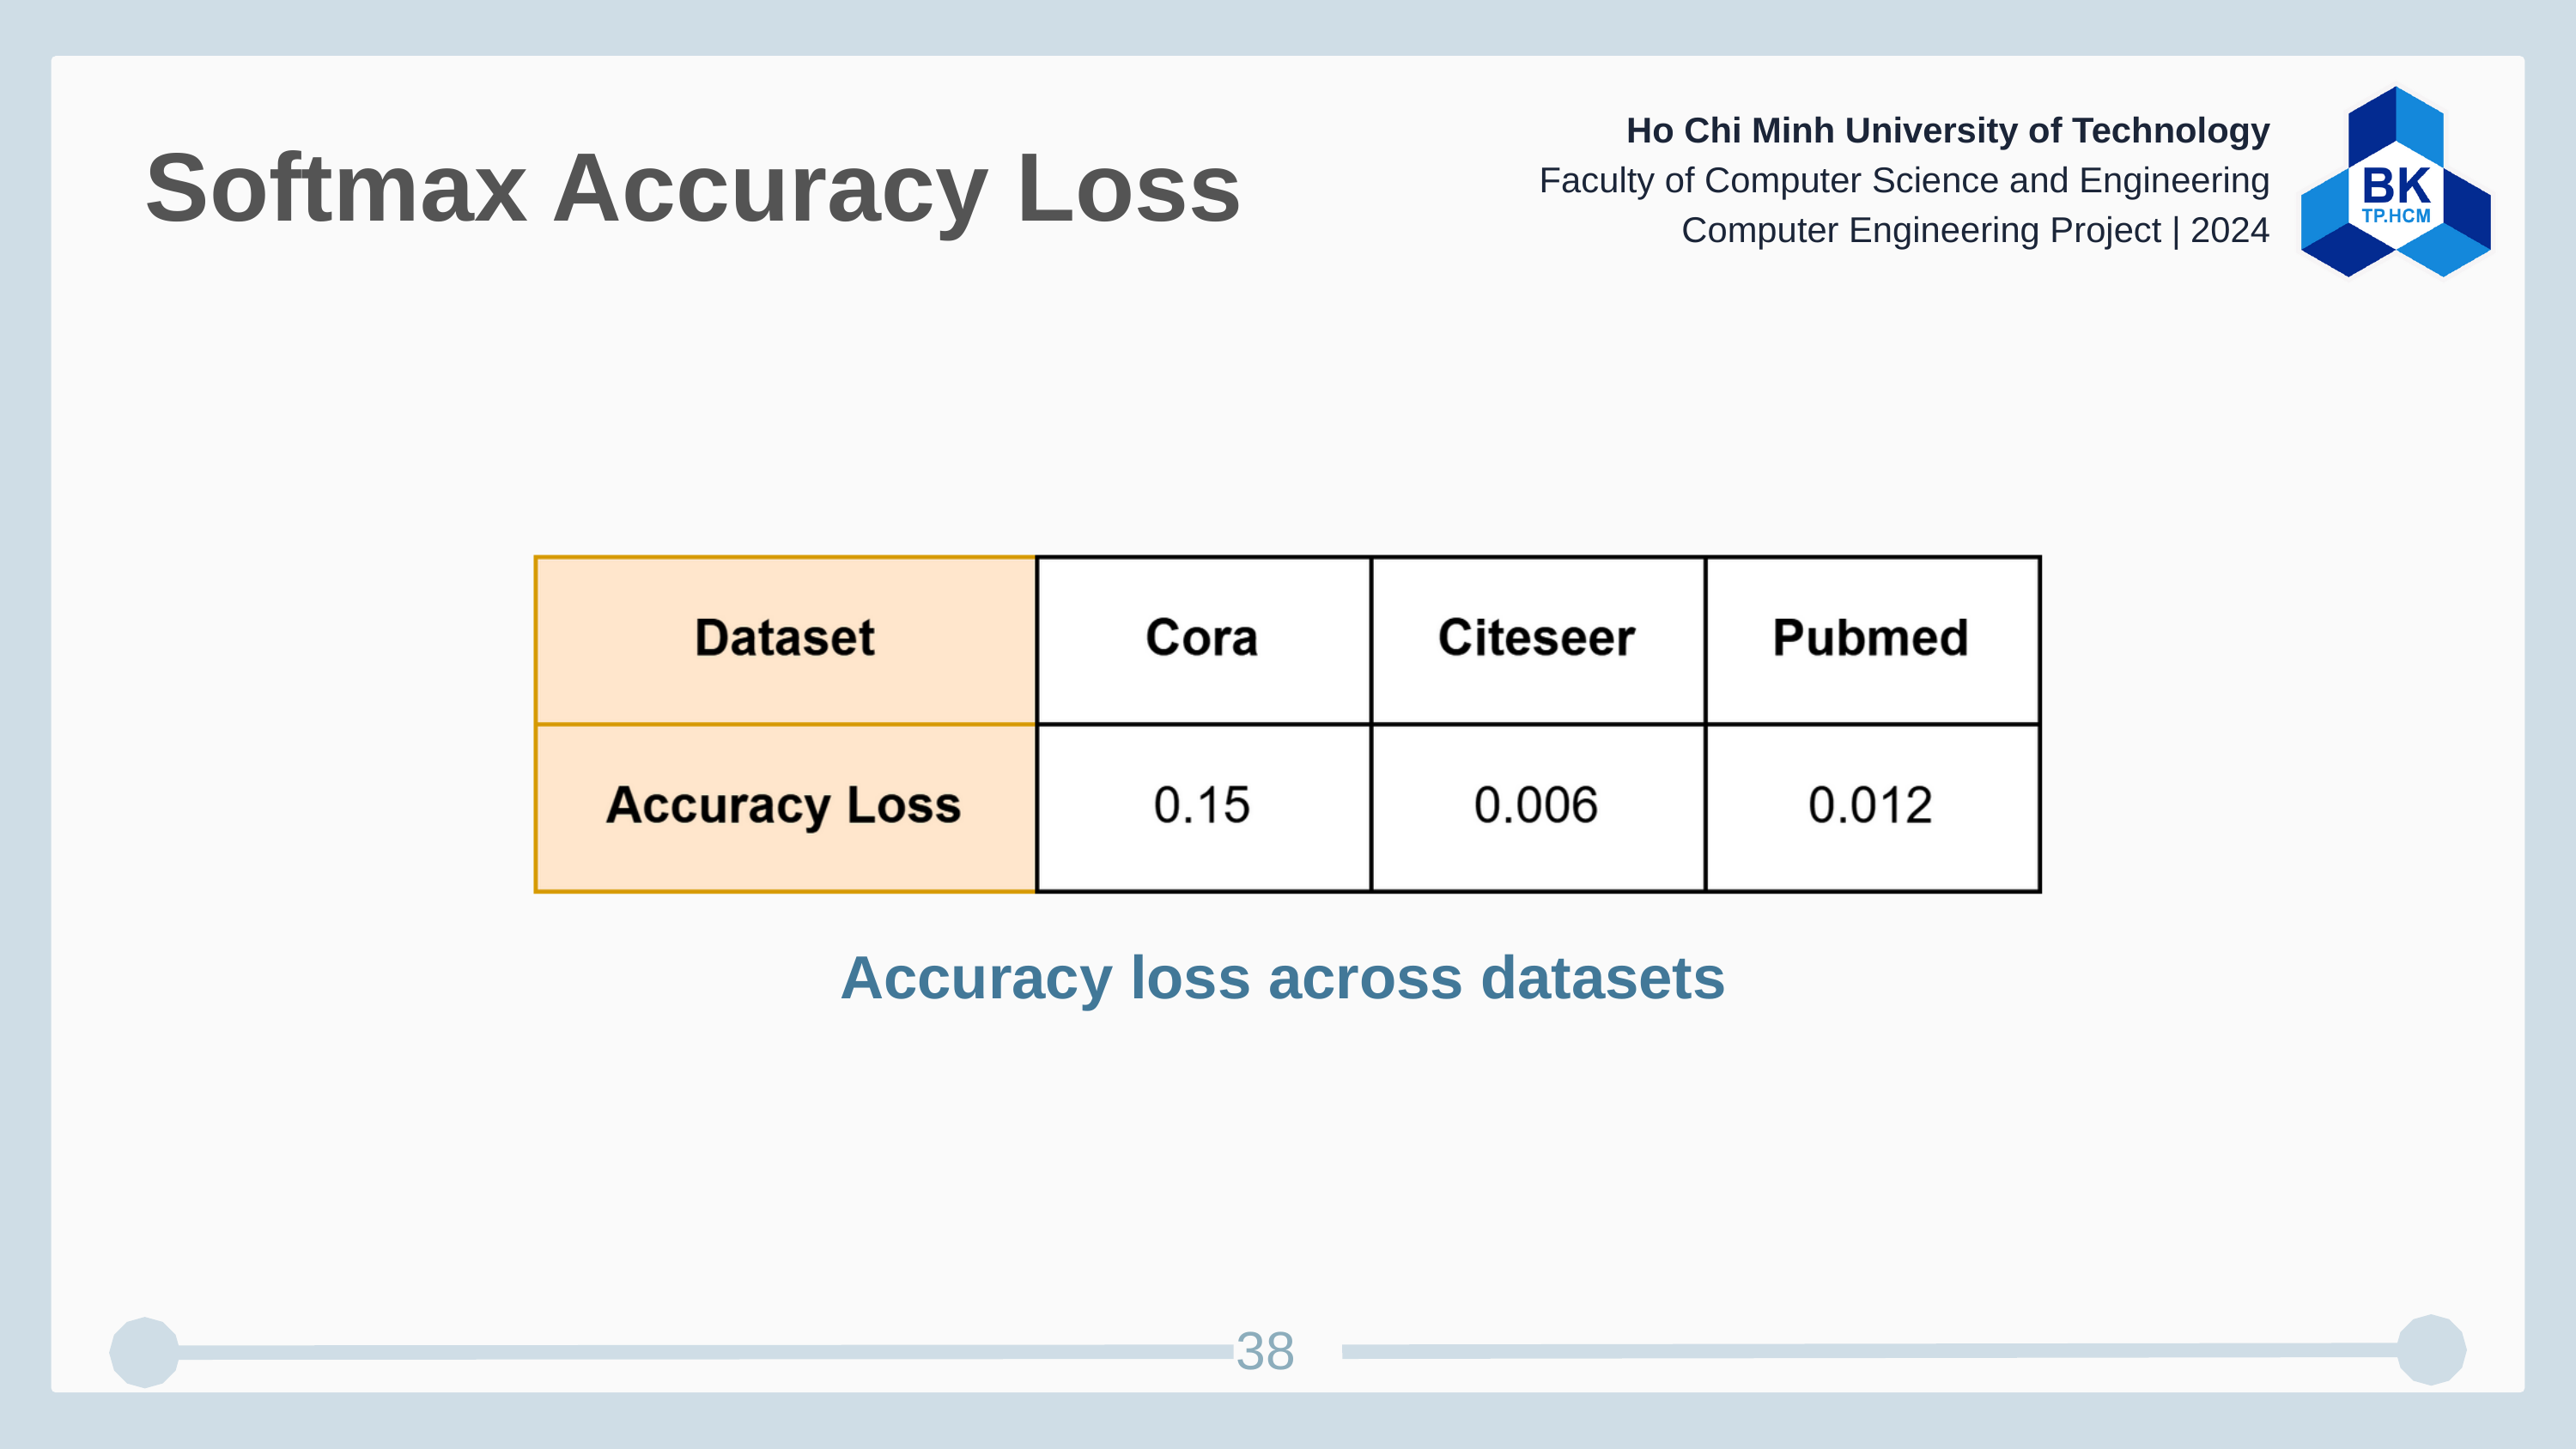

Ho Chi Minh University of Technology
Faculty of Computer Science and Engineering
Computer Engineering Project | 2024
Softmax Accuracy Loss

Accuracy loss across datasets
38